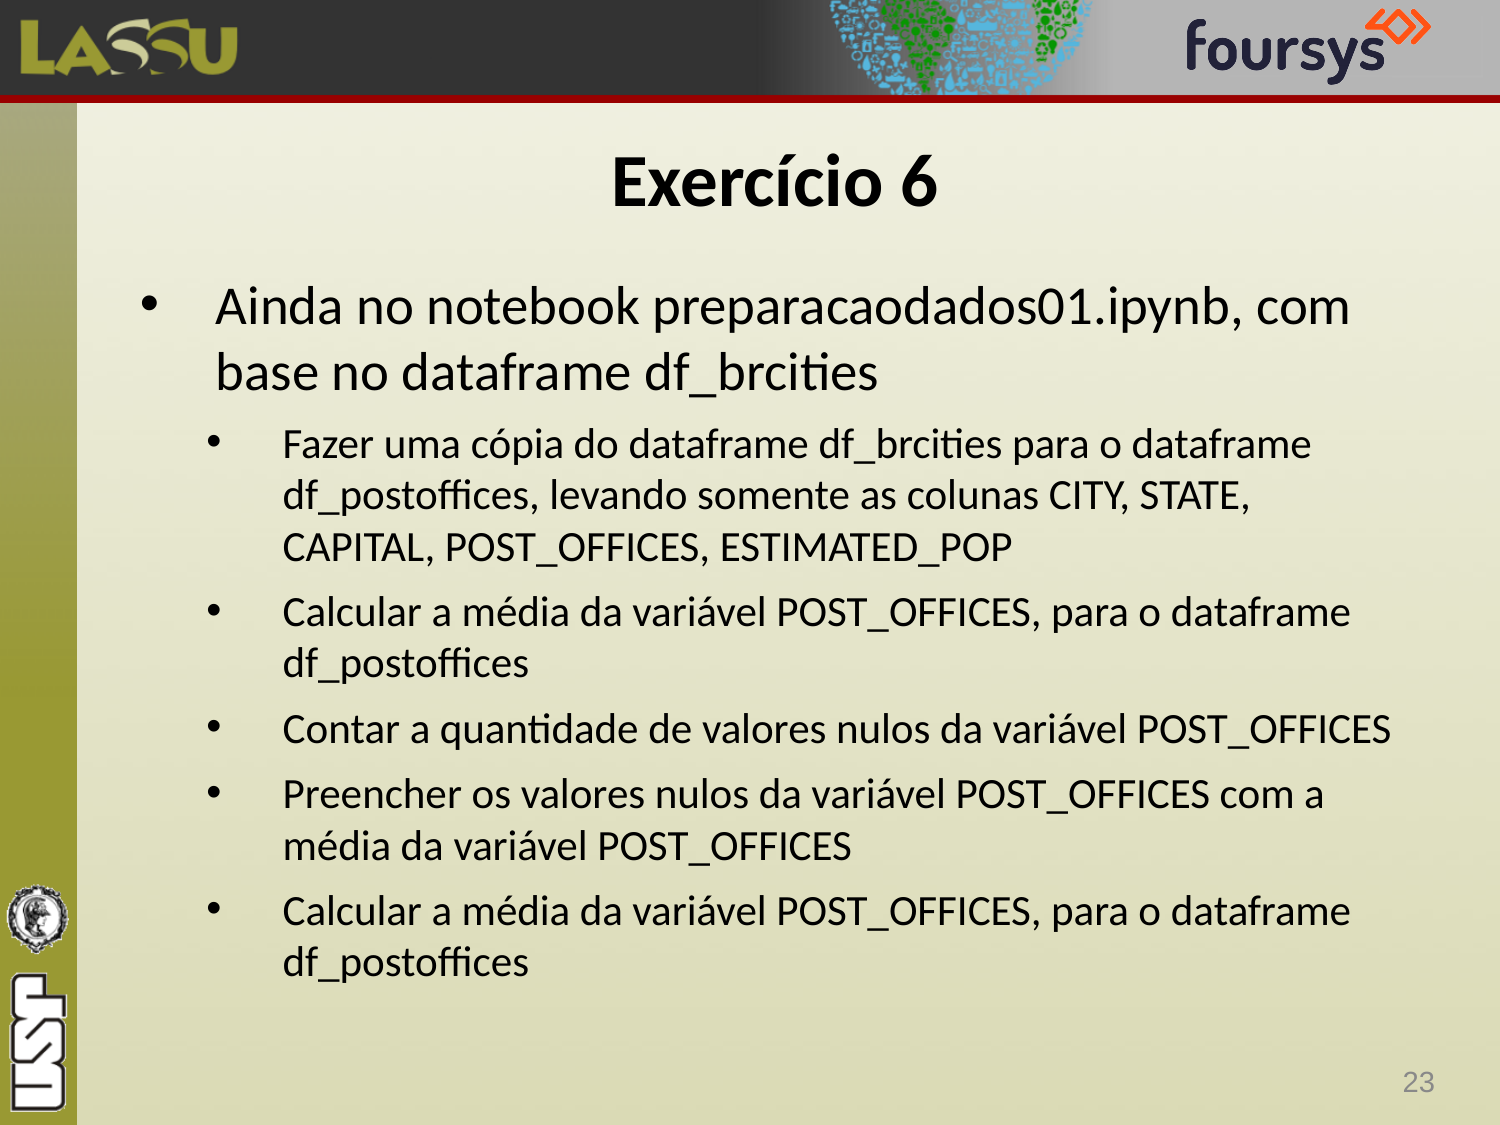

# Exercício 6
Ainda no notebook preparacaodados01.ipynb, com base no dataframe df_brcities
Fazer uma cópia do dataframe df_brcities para o dataframe df_postoffices, levando somente as colunas CITY, STATE, CAPITAL, POST_OFFICES, ESTIMATED_POP
Calcular a média da variável POST_OFFICES, para o dataframe df_postoffices
Contar a quantidade de valores nulos da variável POST_OFFICES
Preencher os valores nulos da variável POST_OFFICES com a média da variável POST_OFFICES
Calcular a média da variável POST_OFFICES, para o dataframe df_postoffices

23